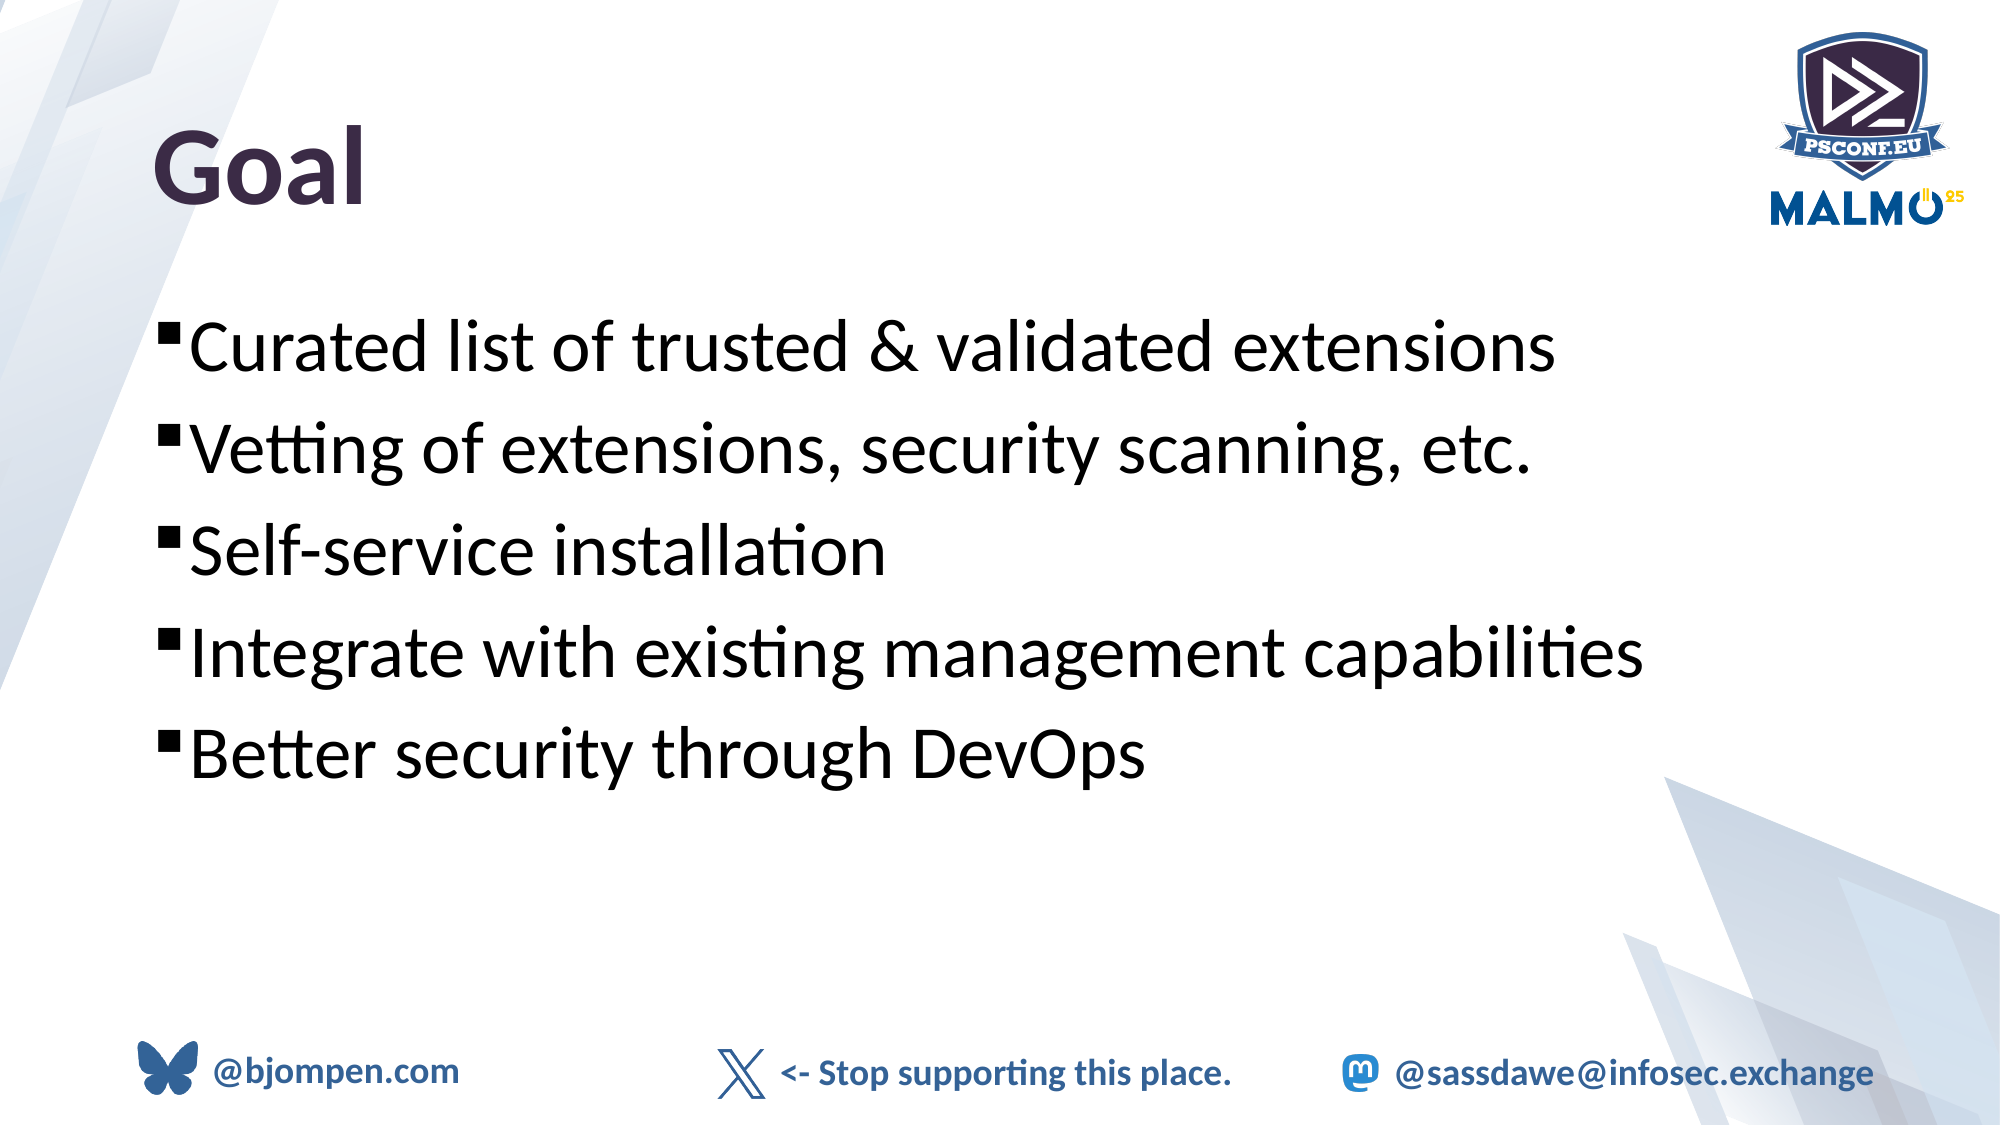

# Goal
Curated list of trusted & validated extensions
Vetting of extensions, security scanning, etc.
Self-service installation
Integrate with existing management capabilities
Better security through DevOps